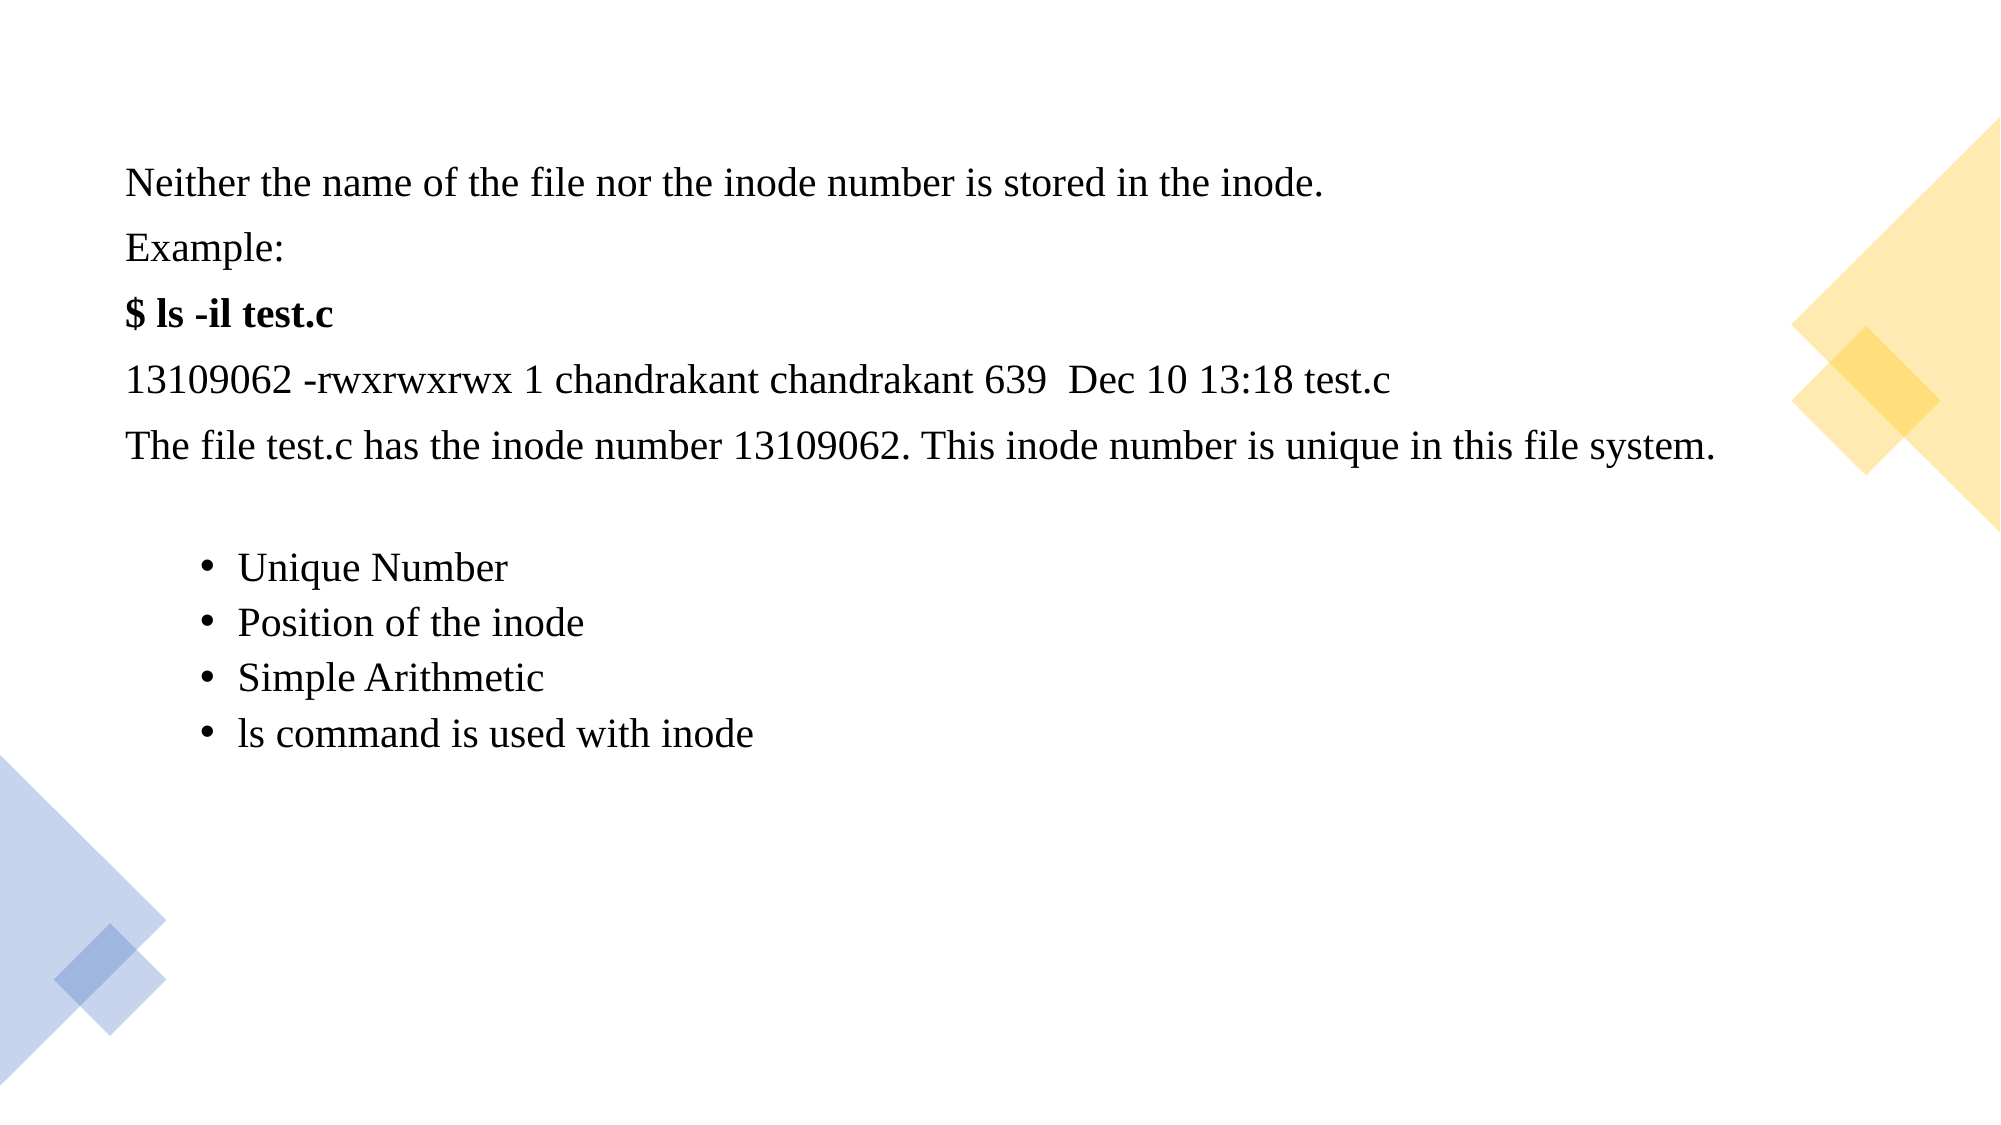

Neither the name of the file nor the inode number is stored in the inode.
Example:
$ ls -il test.c
13109062 -rwxrwxrwx 1 chandrakant chandrakant 639  Dec 10 13:18 test.c
The file test.c has the inode number 13109062. This inode number is unique in this file system.

Unique Number
Position of the inode
Simple Arithmetic
ls command is used with inode